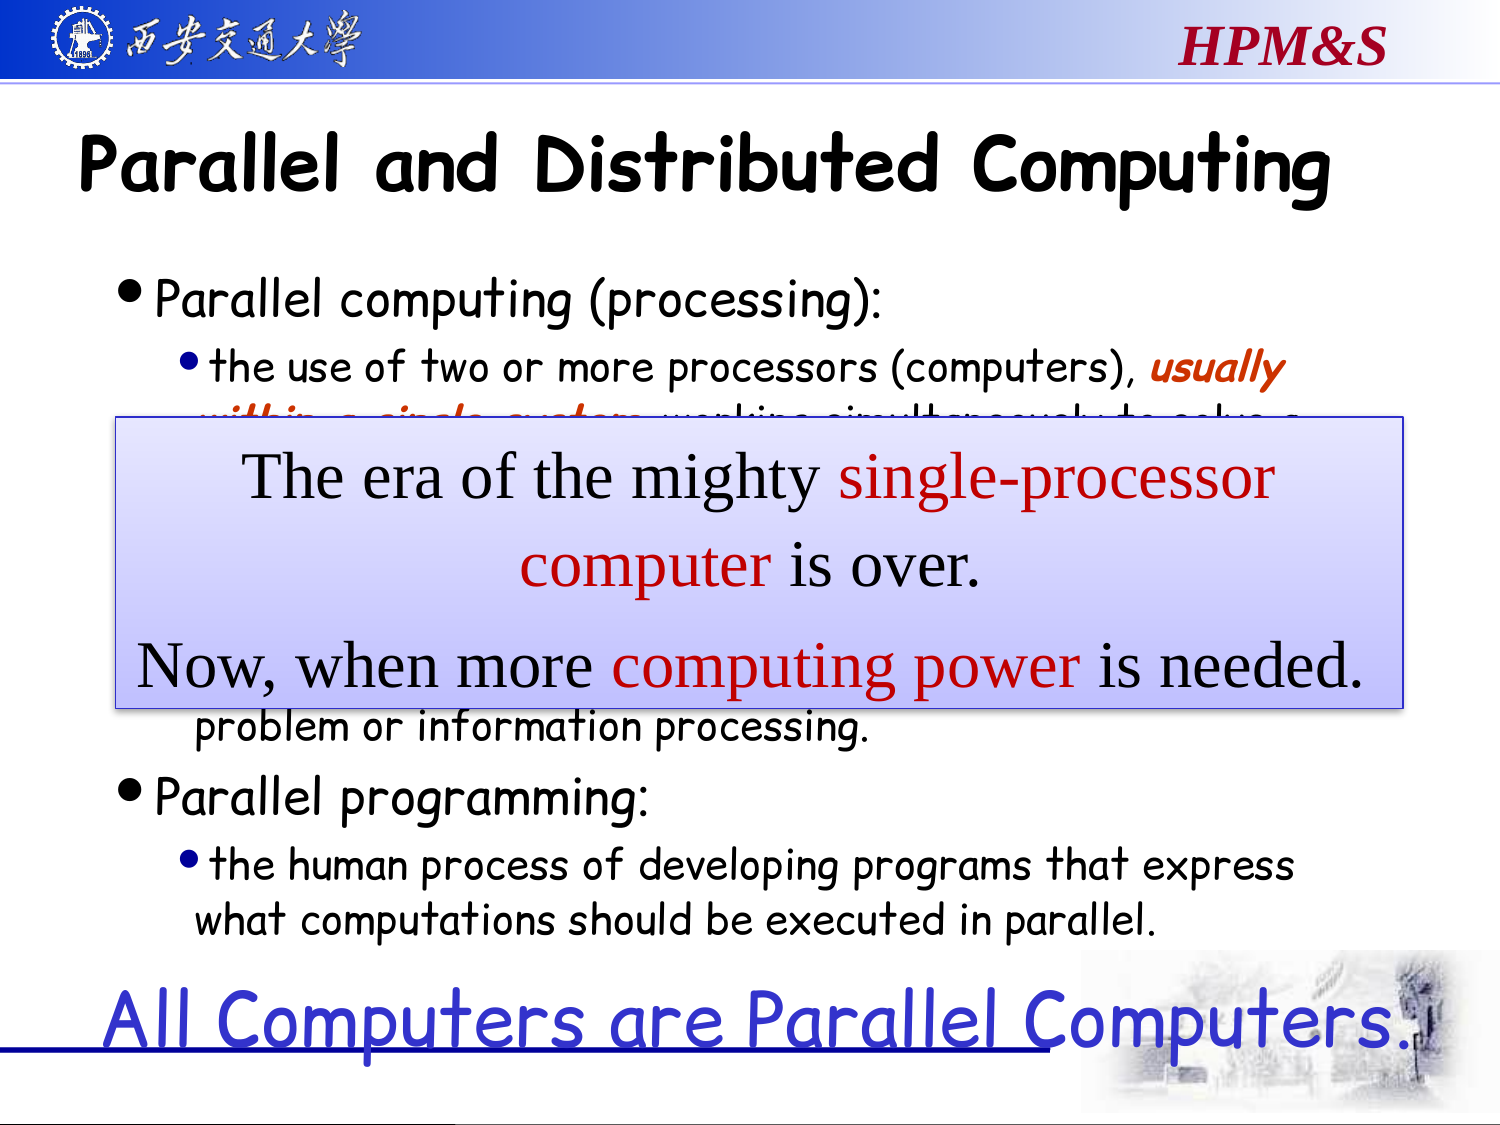

# Parallel and Distributed Computing
Parallel computing (processing):
the use of two or more processors (computers), usually within a single system, working simultaneously to solve a single problem.
Distributed computing (processing):
any computing that involves multiple computers remote from each other that each have a role in a computation problem or information processing.
Parallel programming:
the human process of developing programs that express what computations should be executed in parallel.

The era of the mighty single-processor computer is over.
Now, when more computing power is needed.
All Computers are Parallel Computers.